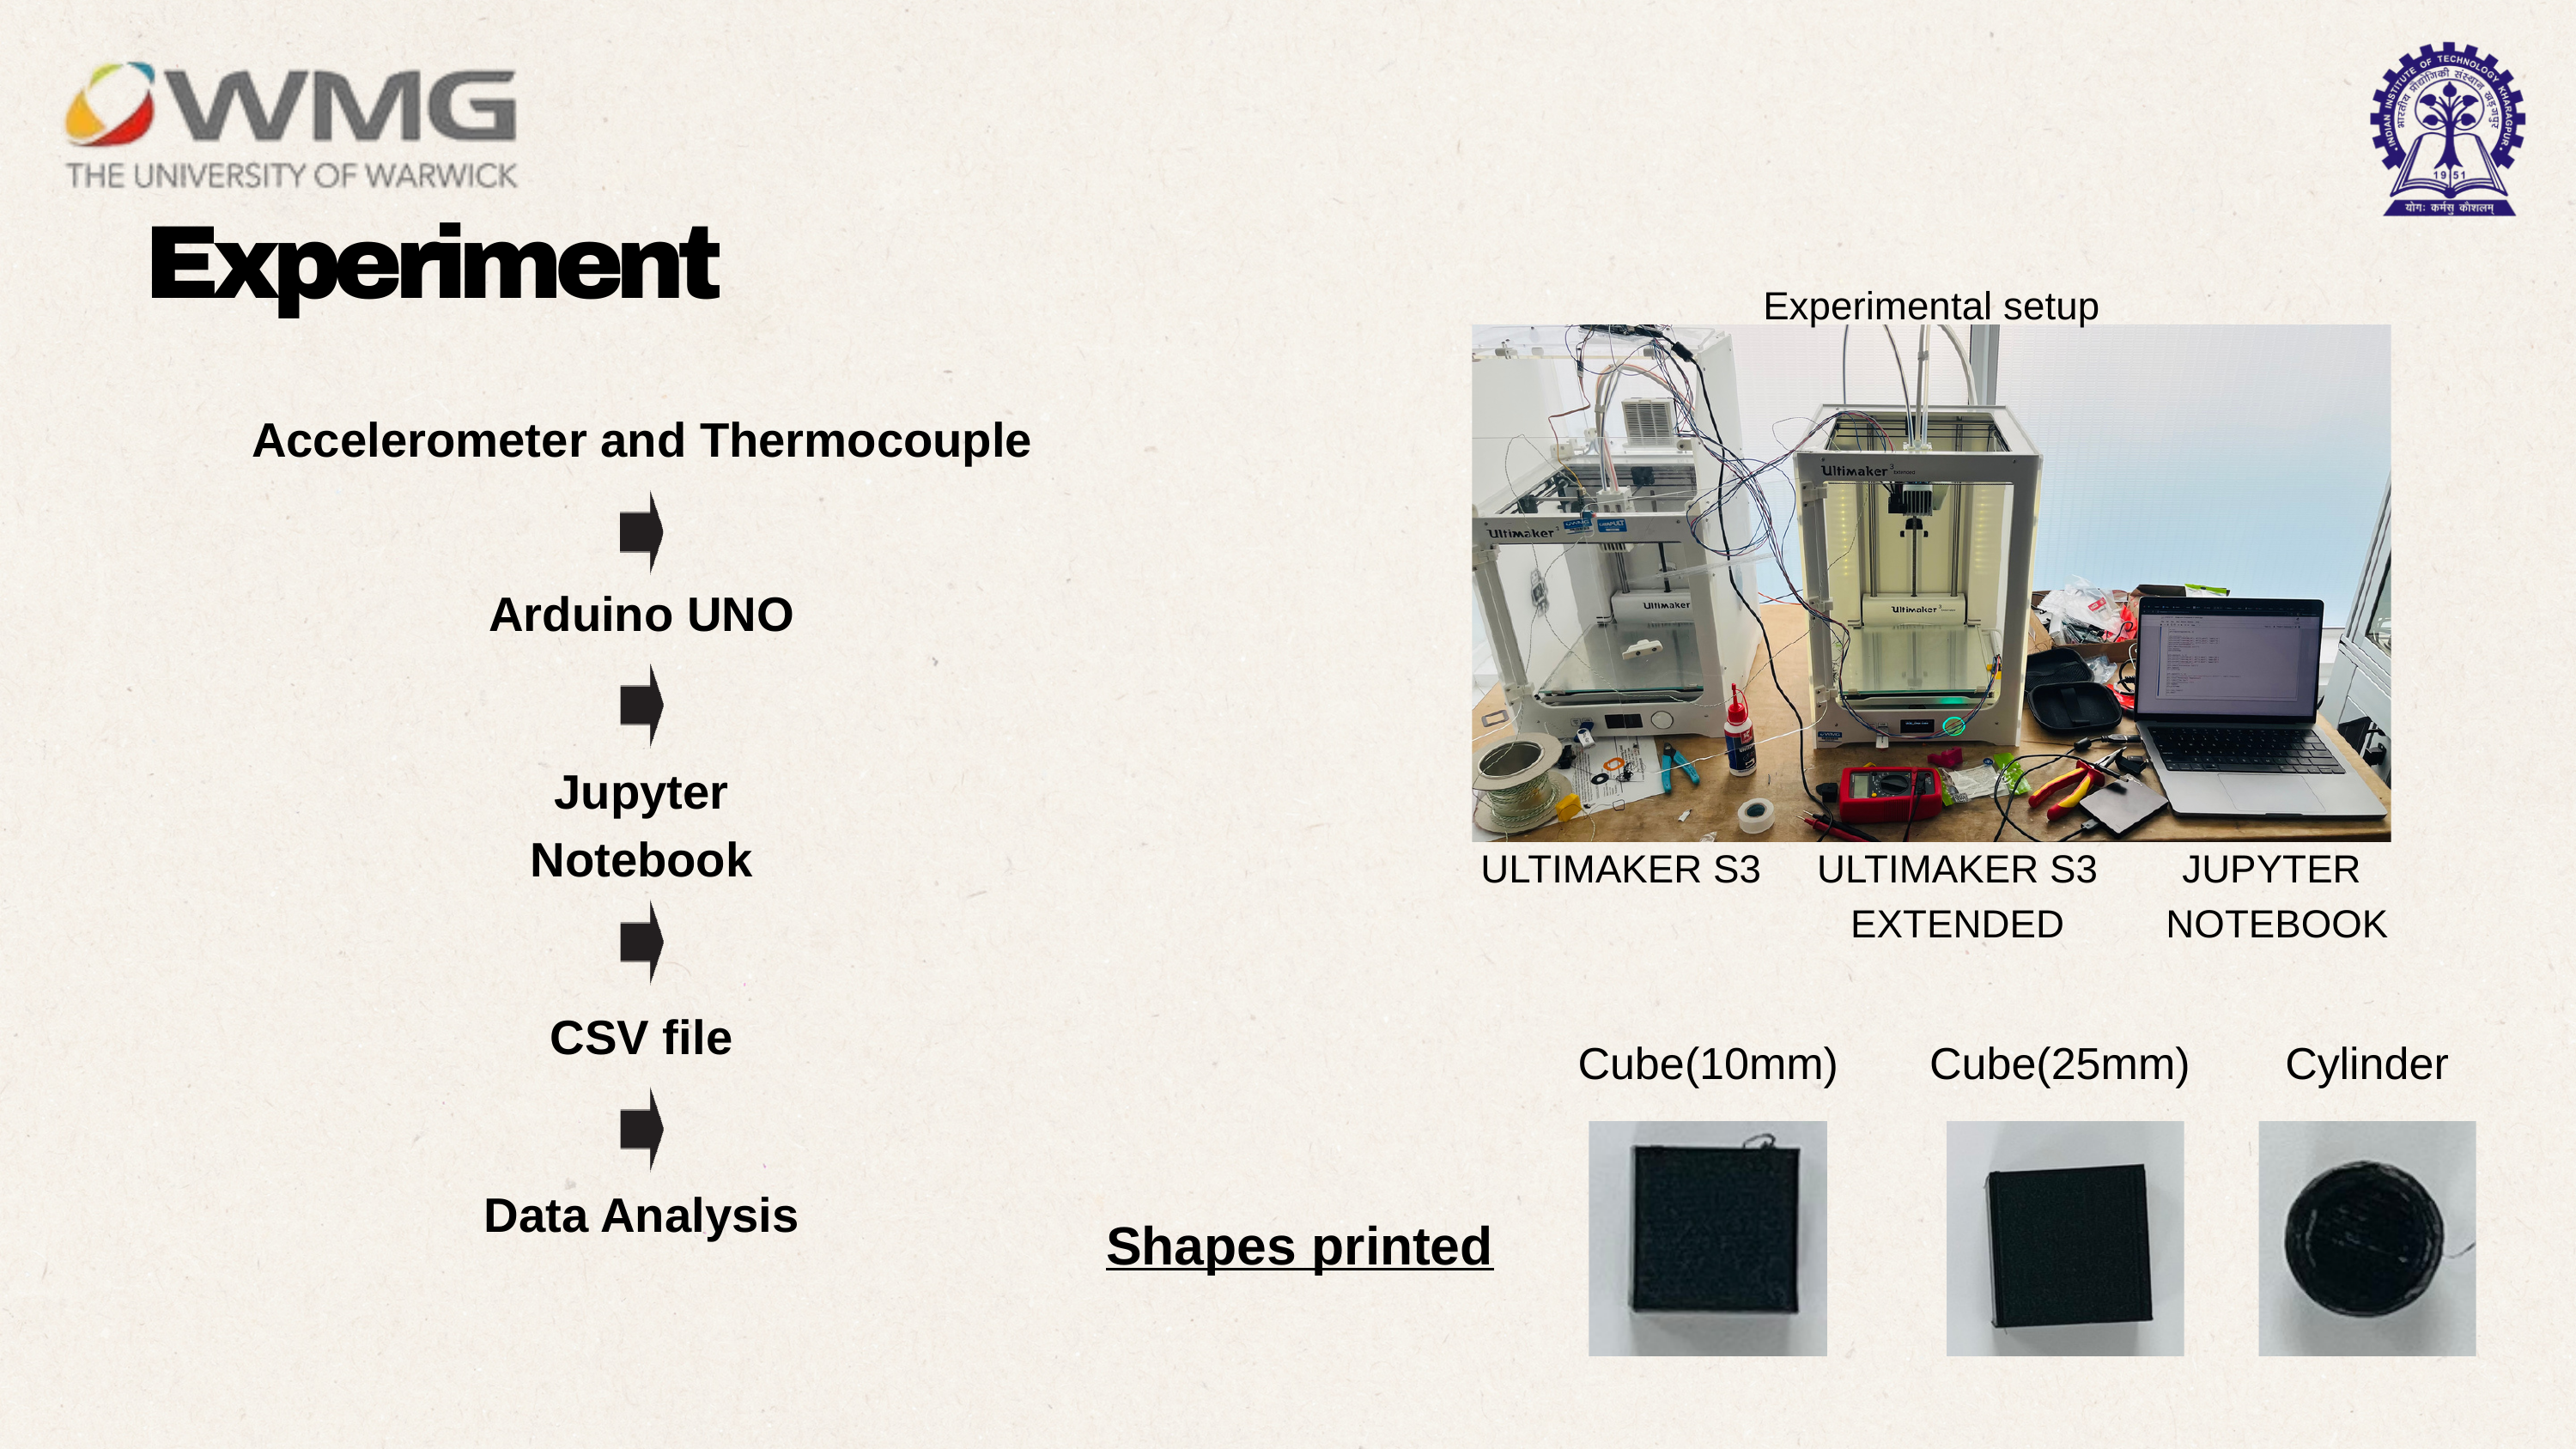

Experiment
Experimental setup

Accelerometer and Thermocouple

Arduino UNO

Jupyter Notebook
ULTIMAKER S3
ULTIMAKER S3 EXTENDED
JUPYTER
NOTEBOOK

CSV file
Cube(10mm)
Cube(25mm)
Cylinder

Data Analysis
Shapes printed